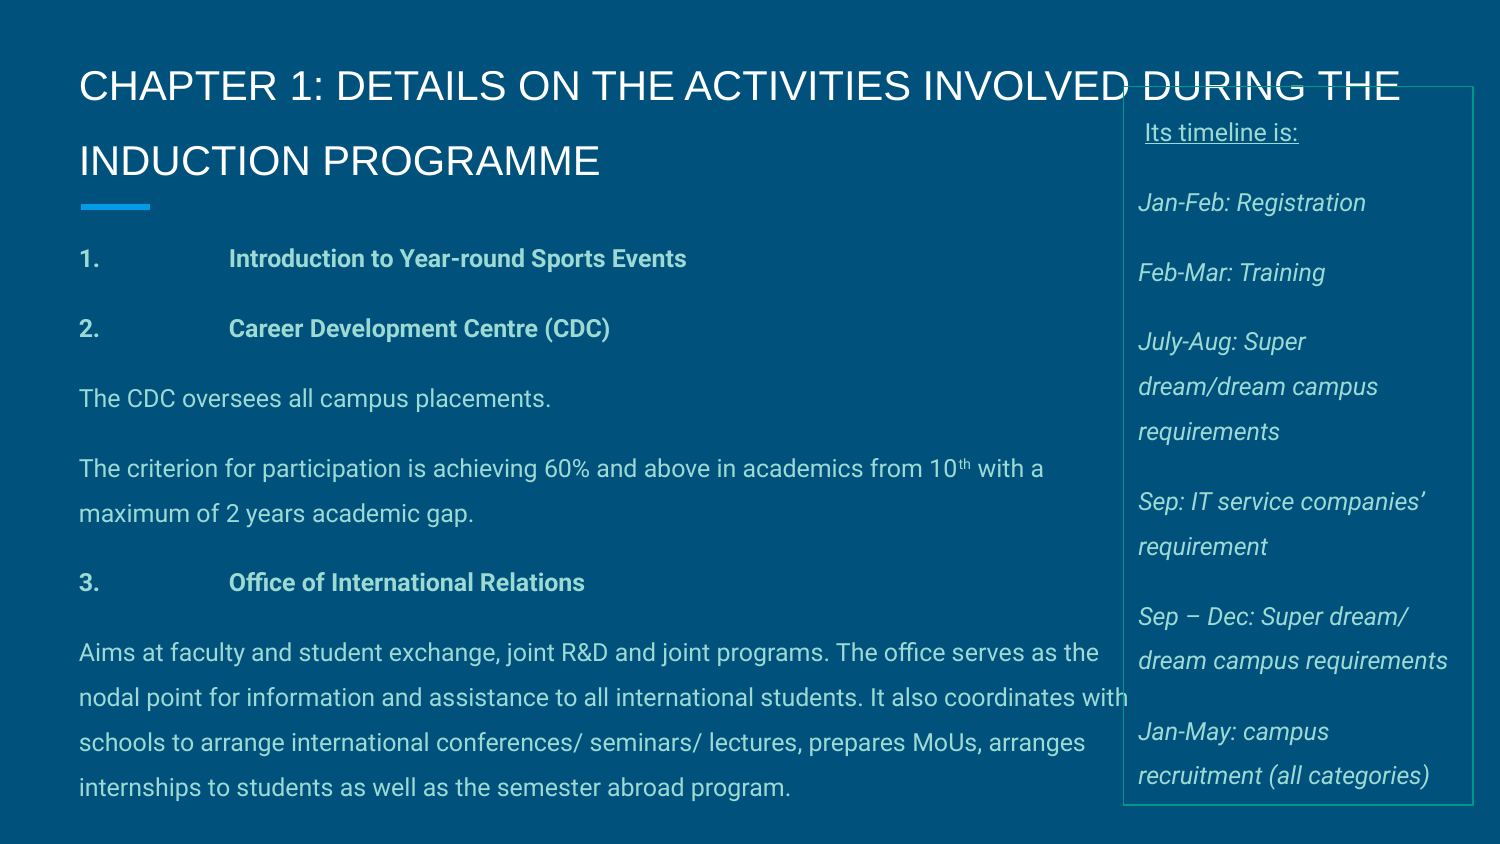

# CHAPTER 1: DETAILS ON THE ACTIVITIES INVOLVED DURING THE INDUCTION PROGRAMME
 Its timeline is:
Jan-Feb: Registration
Feb-Mar: Training
July-Aug: Super dream/dream campus requirements
Sep: IT service companies’ requirement
Sep – Dec: Super dream/ dream campus requirements
Jan-May: campus recruitment (all categories)
1. 	Introduction to Year-round Sports Events
2. 	Career Development Centre (CDC)
The CDC oversees all campus placements.
The criterion for participation is achieving 60% and above in academics from 10th with a maximum of 2 years academic gap.
3. 	Office of International Relations
Aims at faculty and student exchange, joint R&D and joint programs. The office serves as the nodal point for information and assistance to all international students. It also coordinates with schools to arrange international conferences/ seminars/ lectures, prepares MoUs, arranges internships to students as well as the semester abroad program.